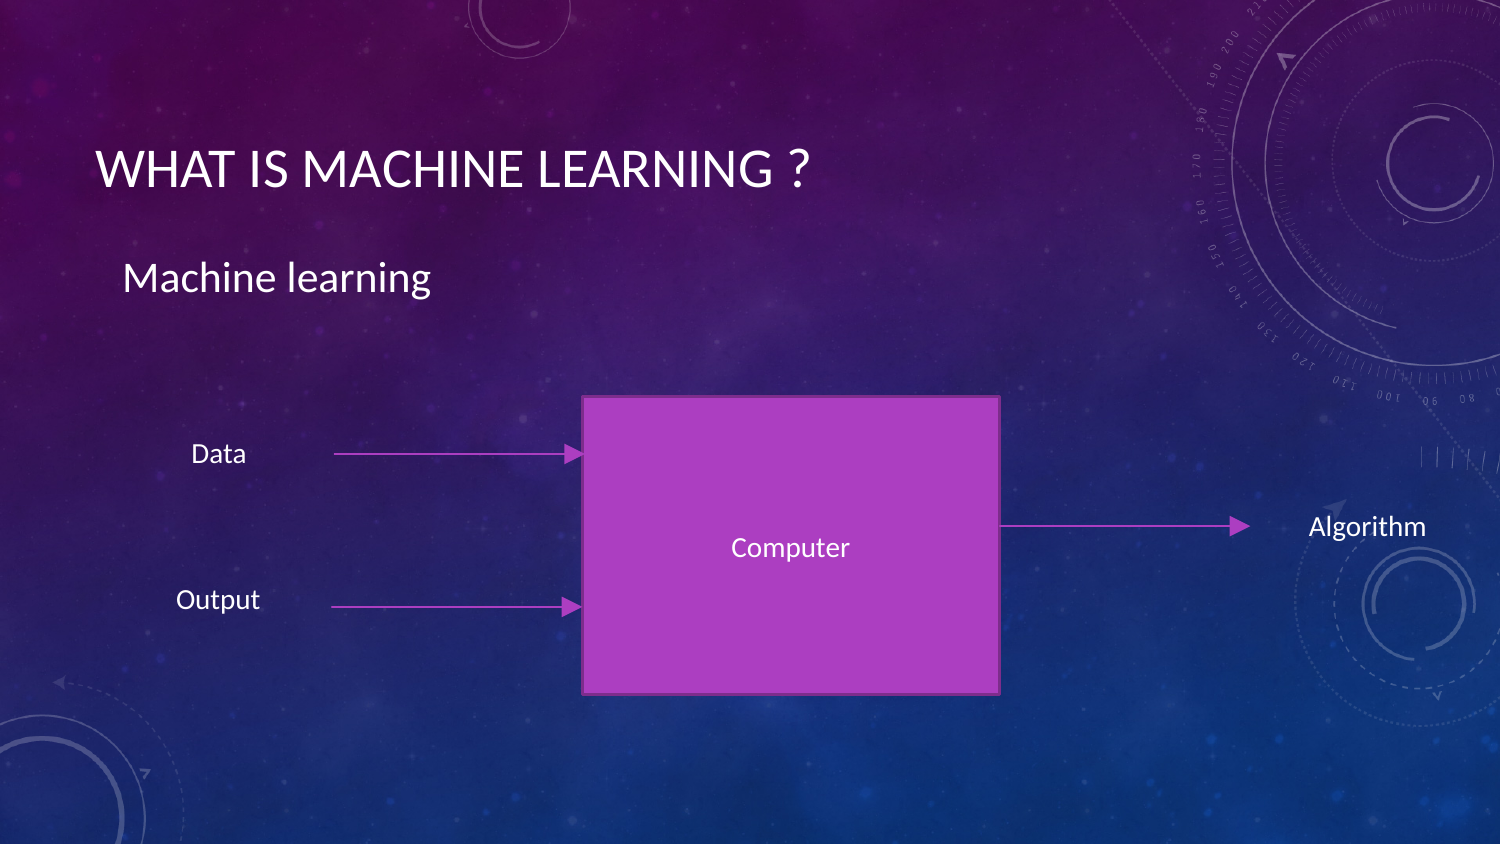

# WHAT IS MACHINE LEARNING ?
Machine learning
Computer
Data
Algorithm
Output